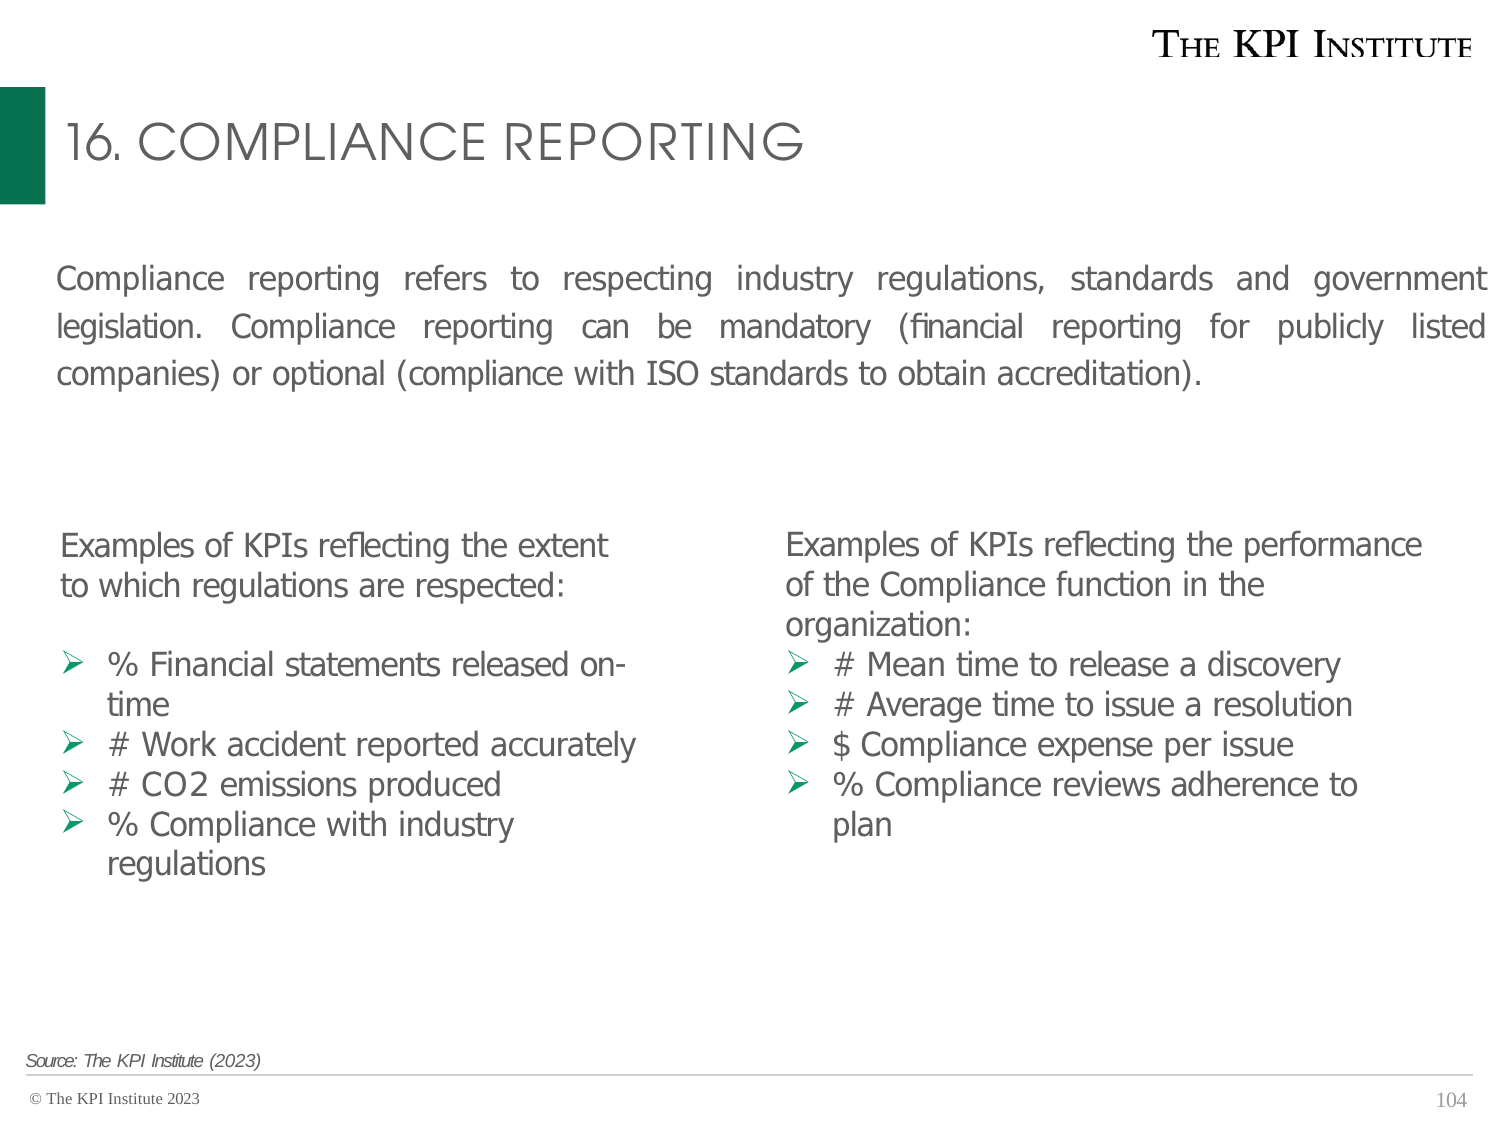

# 16. COMPLIANCE REPORTING
Compliance  reporting  refers  to  respecting  industry  regulations,  standards  and  government legislation. Compliance reporting can be mandatory (financial reporting for publicly listed companies) or optional (compliance with ISO standards to obtain accreditation).
Examples of KPIs reflecting the extent to which regulations are respected:
Examples of KPIs reflecting the performance of the Compliance function in the organization:
% Financial statements released on-time
# Work accident reported accurately
# CO2 emissions produced
% Compliance with industry regulations
# Mean time to release a discovery
# Average time to issue a resolution
$ Compliance expense per issue
% Compliance reviews adherence to plan
104
Source: The KPI Institute (2023)
© The KPI Institute 2023